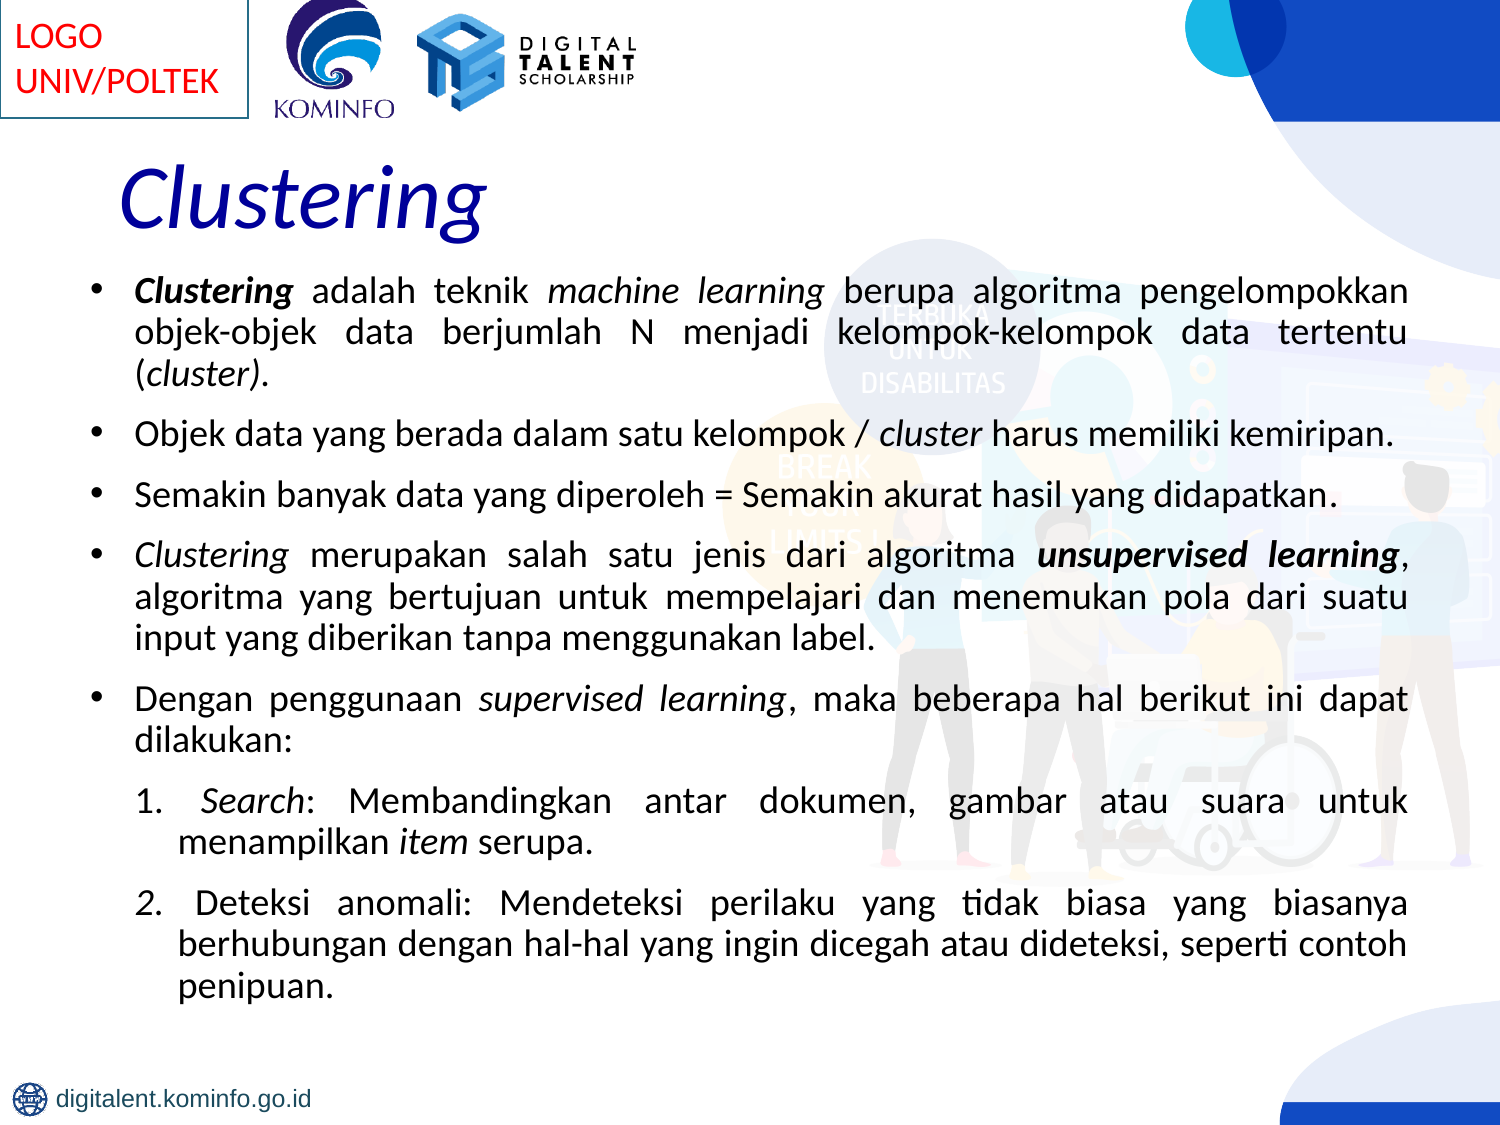

# Clustering
Clustering adalah teknik machine learning berupa algoritma pengelompokkan objek-objek data berjumlah N menjadi kelompok-kelompok data tertentu (cluster).
Objek data yang berada dalam satu kelompok / cluster harus memiliki kemiripan.
Semakin banyak data yang diperoleh = Semakin akurat hasil yang didapatkan.
Clustering merupakan salah satu jenis dari algoritma unsupervised learning, algoritma yang bertujuan untuk mempelajari dan menemukan pola dari suatu input yang diberikan tanpa menggunakan label.
Dengan penggunaan supervised learning, maka beberapa hal berikut ini dapat dilakukan:
1. 	Search: Membandingkan antar dokumen, gambar atau suara untuk menampilkan item serupa.
2. 	Deteksi anomali: Mendeteksi perilaku yang tidak biasa yang biasanya berhubungan dengan hal-hal yang ingin dicegah atau dideteksi, seperti contoh penipuan.